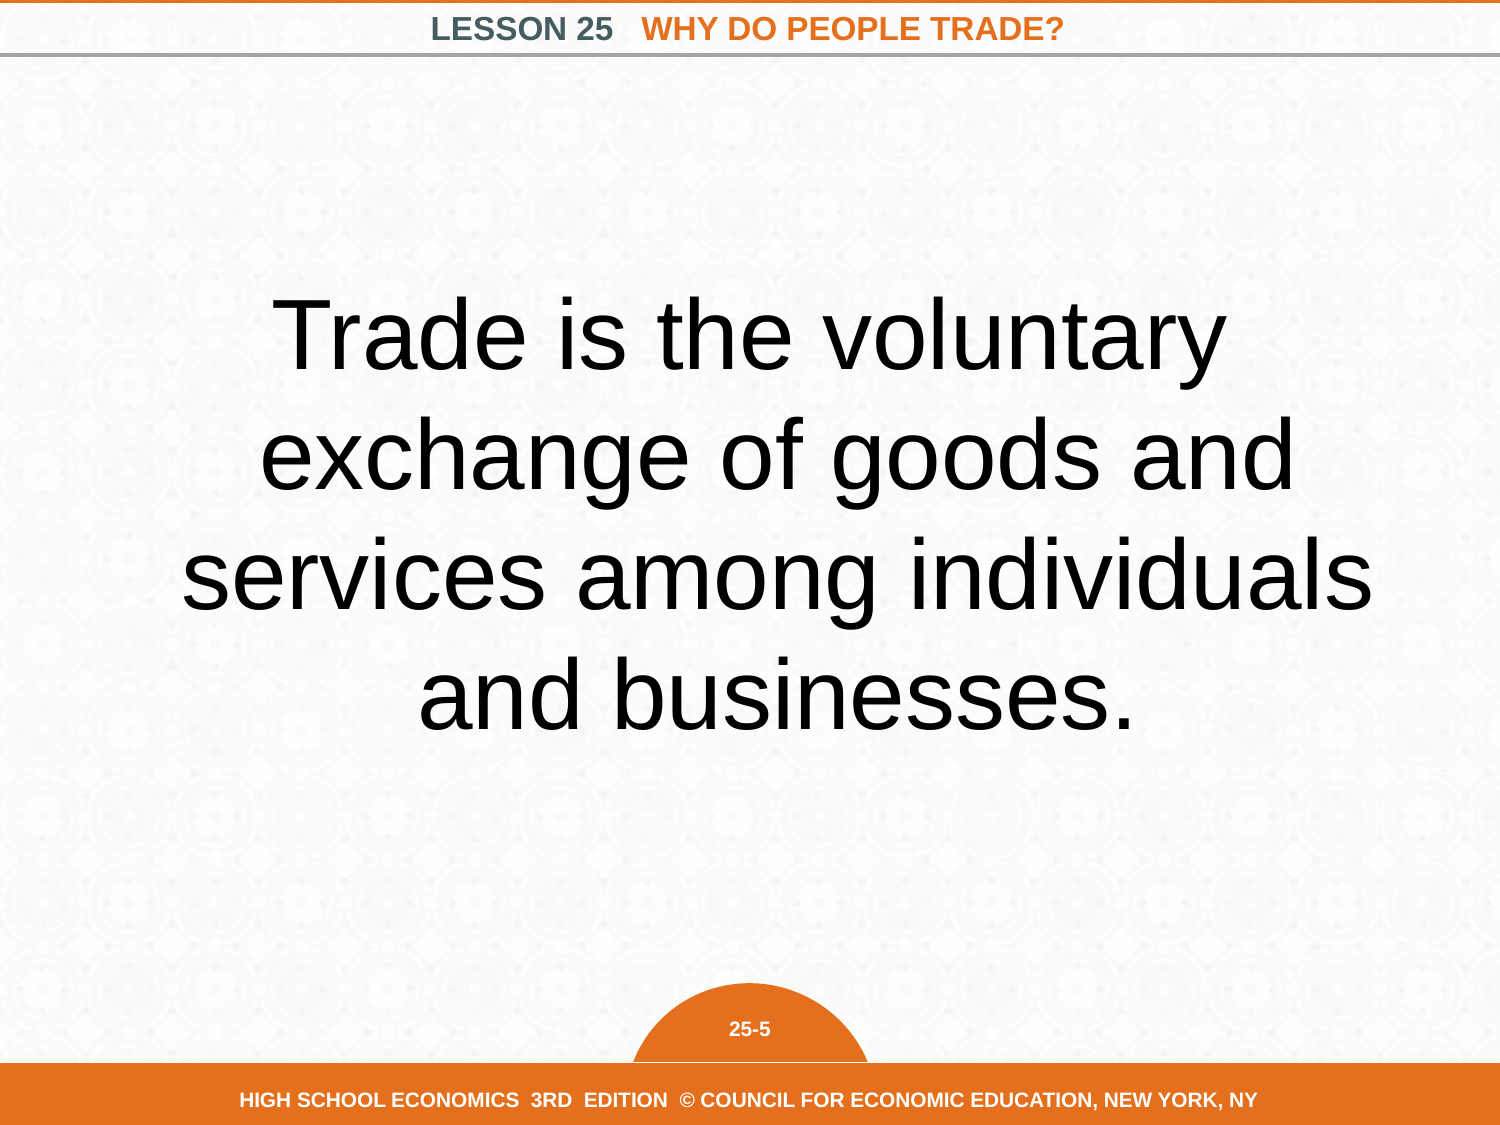

Trade is the voluntary exchange of goods and services among individuals and businesses.